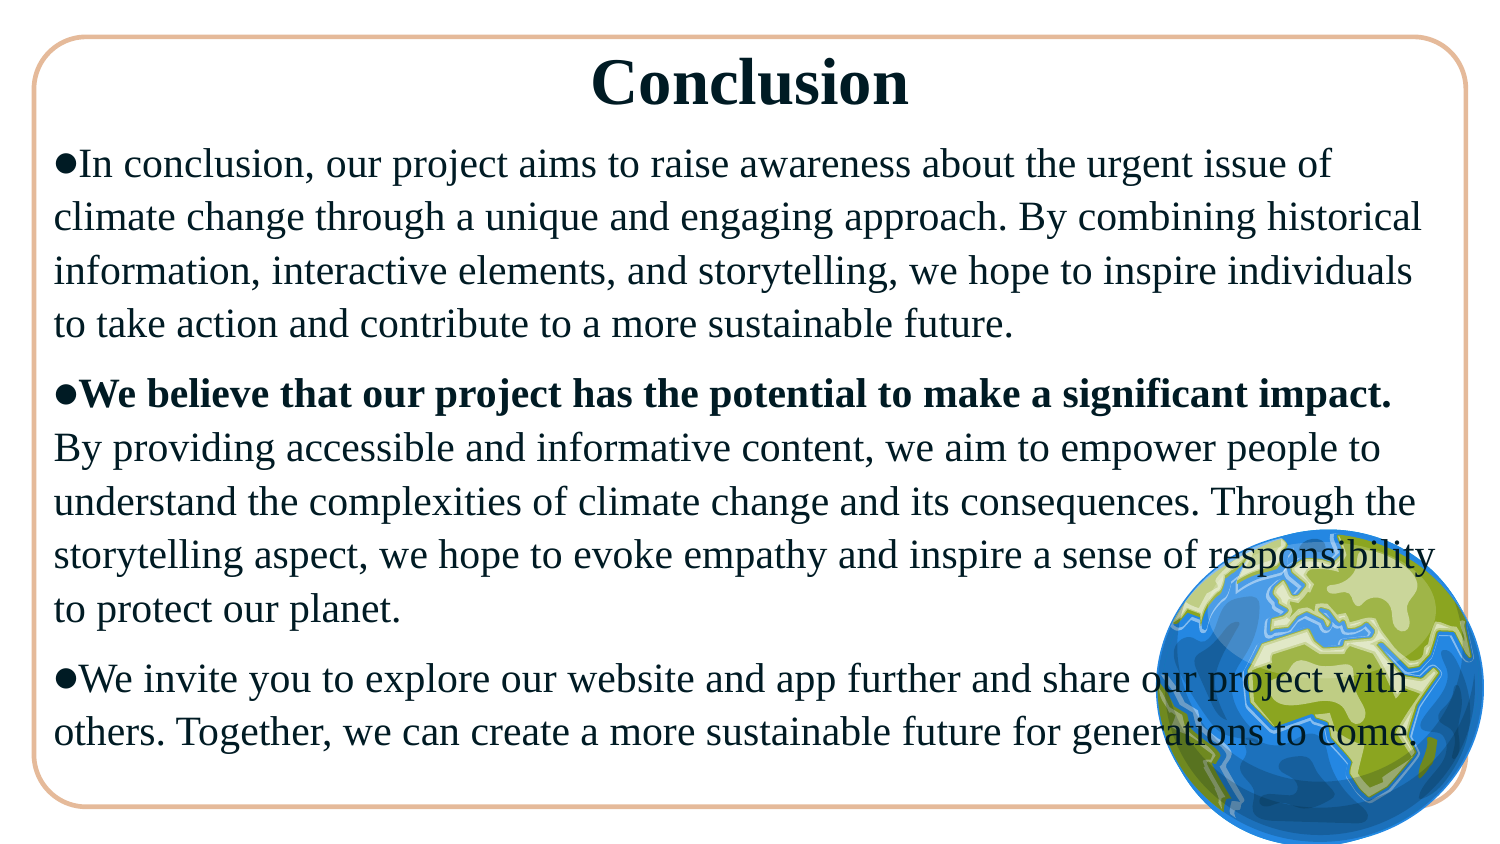

# Conclusion
In conclusion, our project aims to raise awareness about the urgent issue of climate change through a unique and engaging approach. By combining historical information, interactive elements, and storytelling, we hope to inspire individuals to take action and contribute to a more sustainable future.
We believe that our project has the potential to make a significant impact. By providing accessible and informative content, we aim to empower people to understand the complexities of climate change and its consequences. Through the storytelling aspect, we hope to evoke empathy and inspire a sense of responsibility to protect our planet.
We invite you to explore our website and app further and share our project with others. Together, we can create a more sustainable future for generations to come.